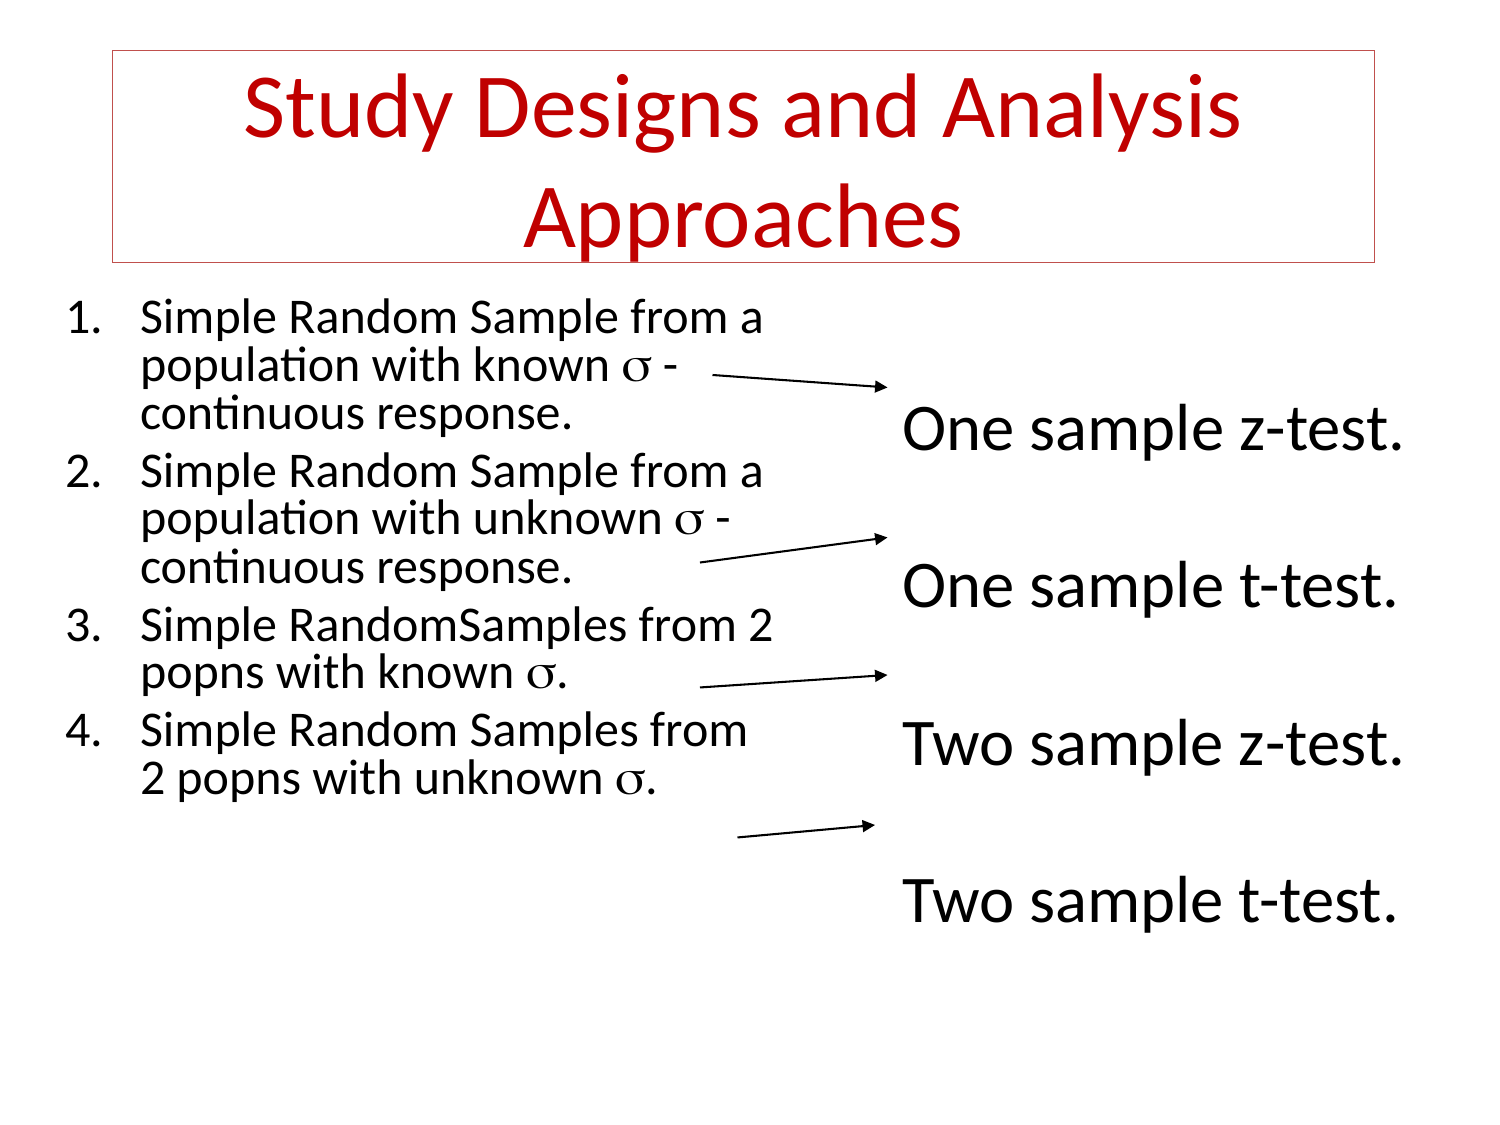

# Study Designs and Analysis Approaches
Simple Random Sample from a population with known σ - continuous response.
Simple Random Sample from a population with unknown σ - continuous response.
Simple RandomSamples from 2 popns with known σ.
Simple Random Samples from 2 popns with unknown σ.
One sample z-test.
One sample t-test.
Two sample z-test.
Two sample t-test.